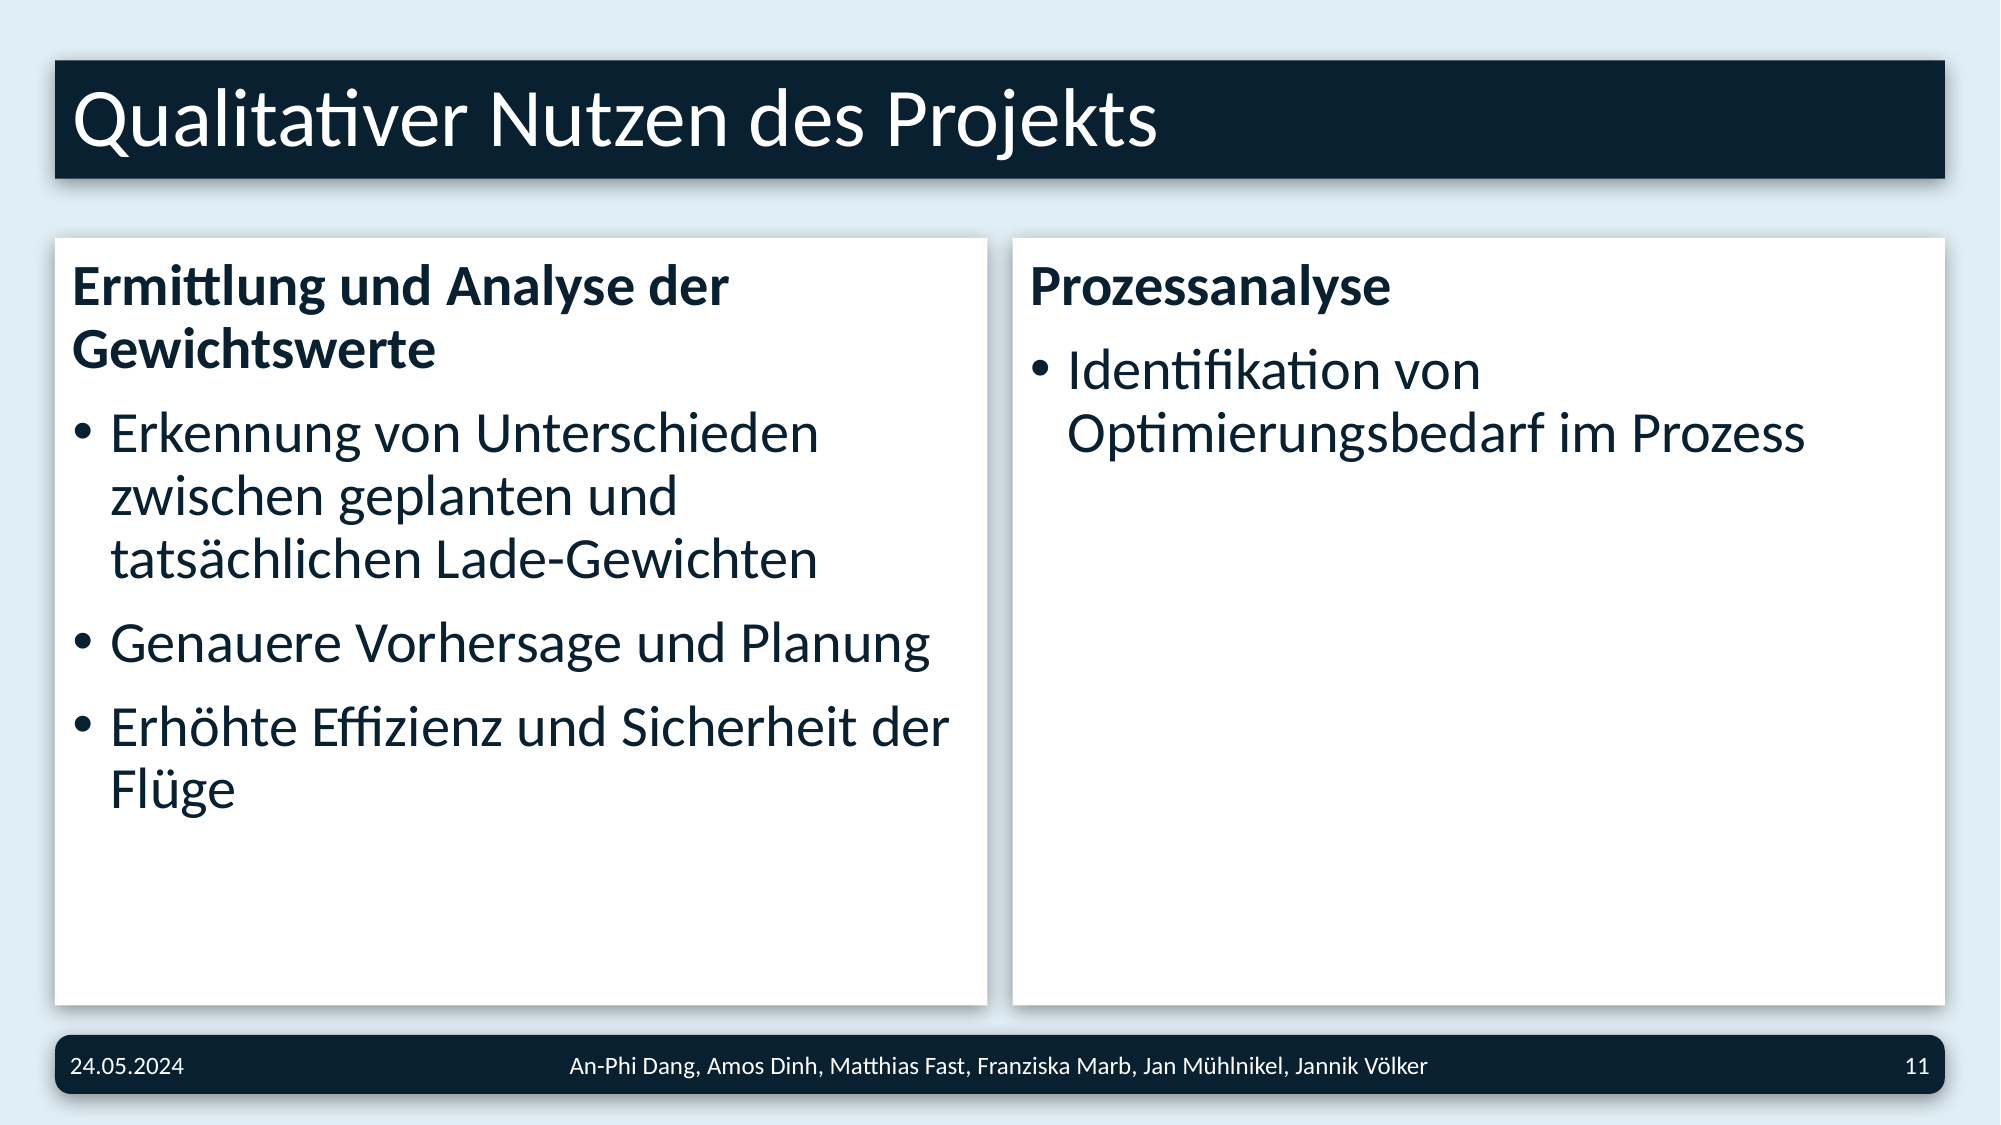

# Qualitativer Nutzen des Projekts
Ermittlung und Analyse der Gewichtswerte
Erkennung von Unterschieden zwischen geplanten und tatsächlichen Lade-Gewichten
Genauere Vorhersage und Planung
Erhöhte Effizienz und Sicherheit der Flüge
Prozessanalyse
Identifikation von Optimierungsbedarf im Prozess
An-Phi Dang, Amos Dinh, Matthias Fast, Franziska Marb, Jan Mühlnikel, Jannik Völker
11
24.05.2024